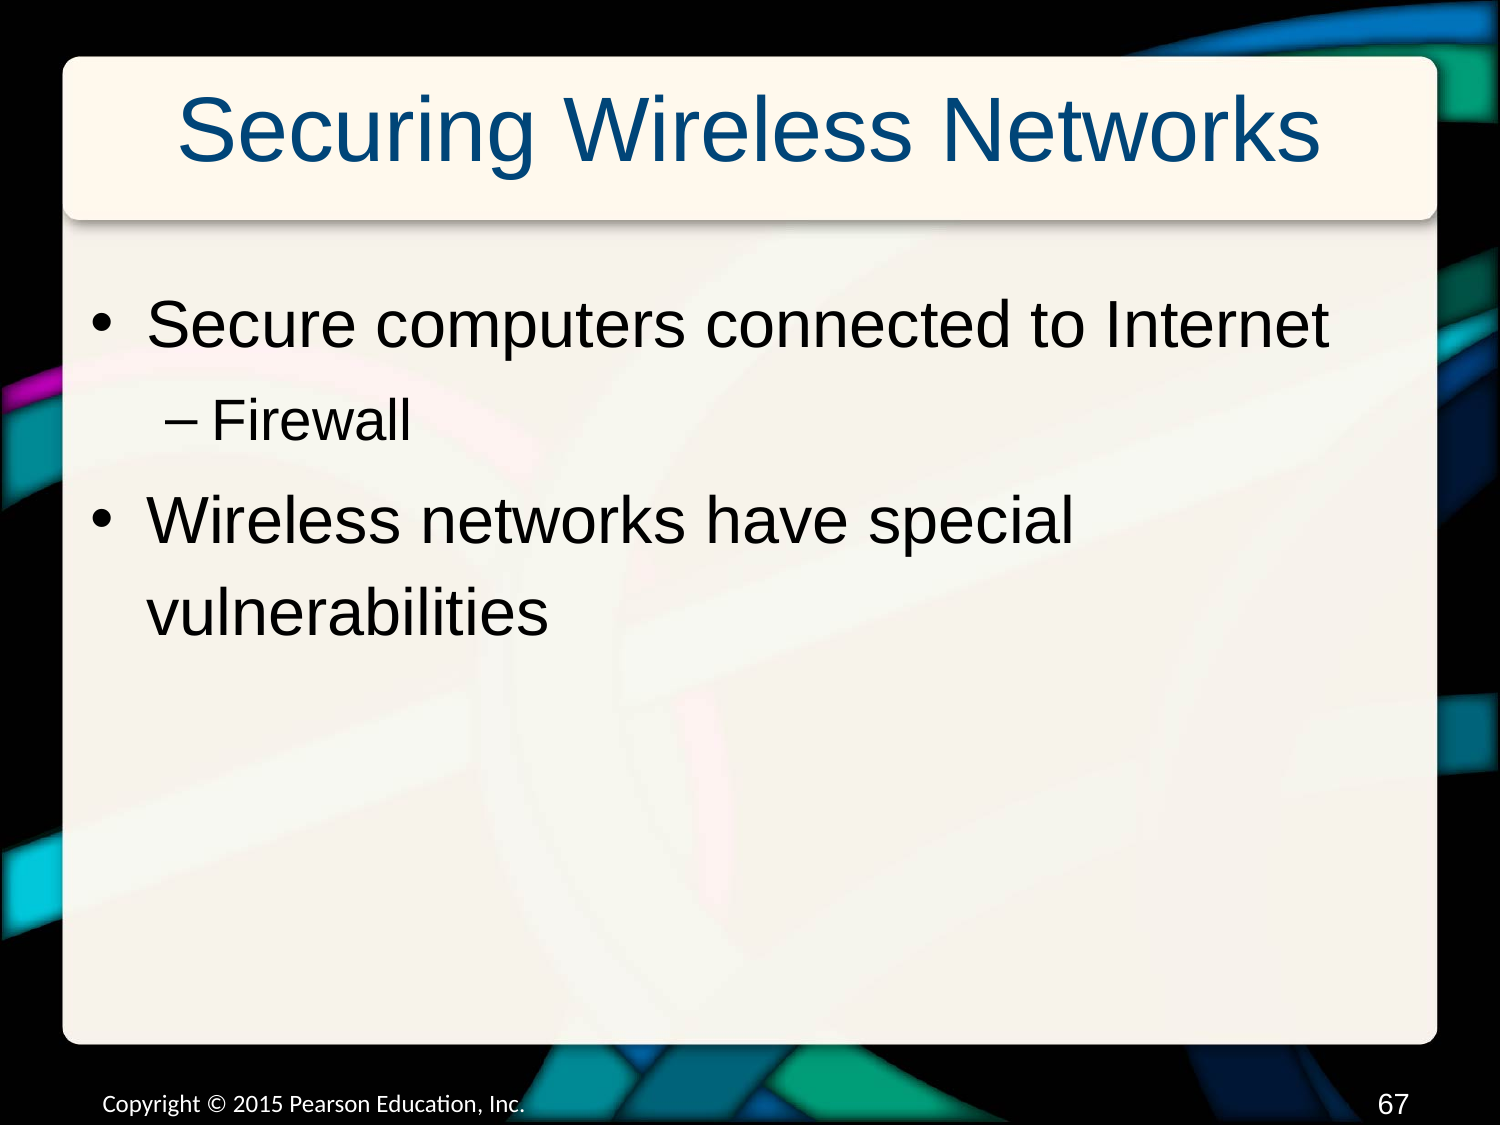

# Securing Wireless Networks
Secure computers connected to Internet
Firewall
Wireless networks have special vulnerabilities
Copyright © 2015 Pearson Education, Inc.
67